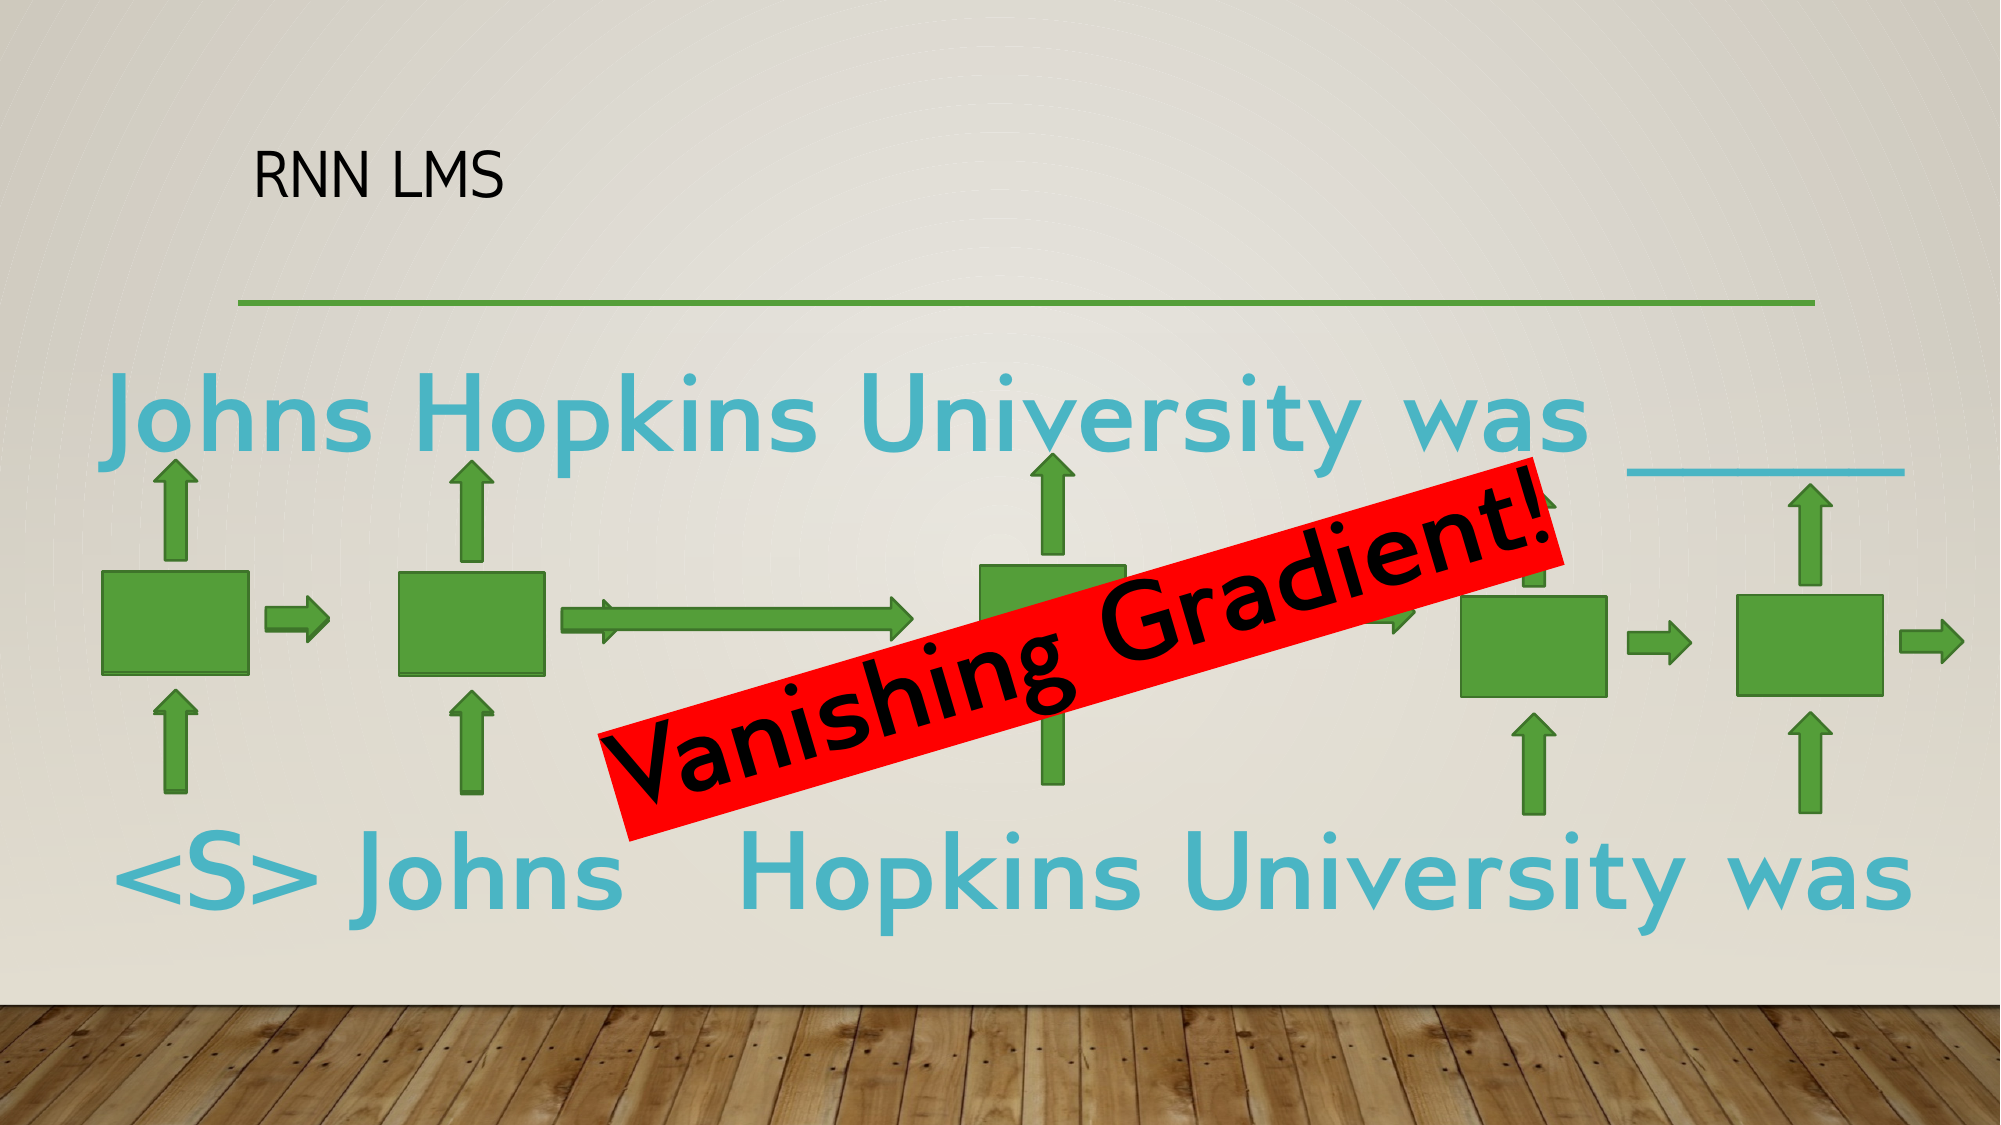

# RNN LMs
Johns Hopkins University was _____

Vanishing Gradient!

<S> Johns   Hopkins University was